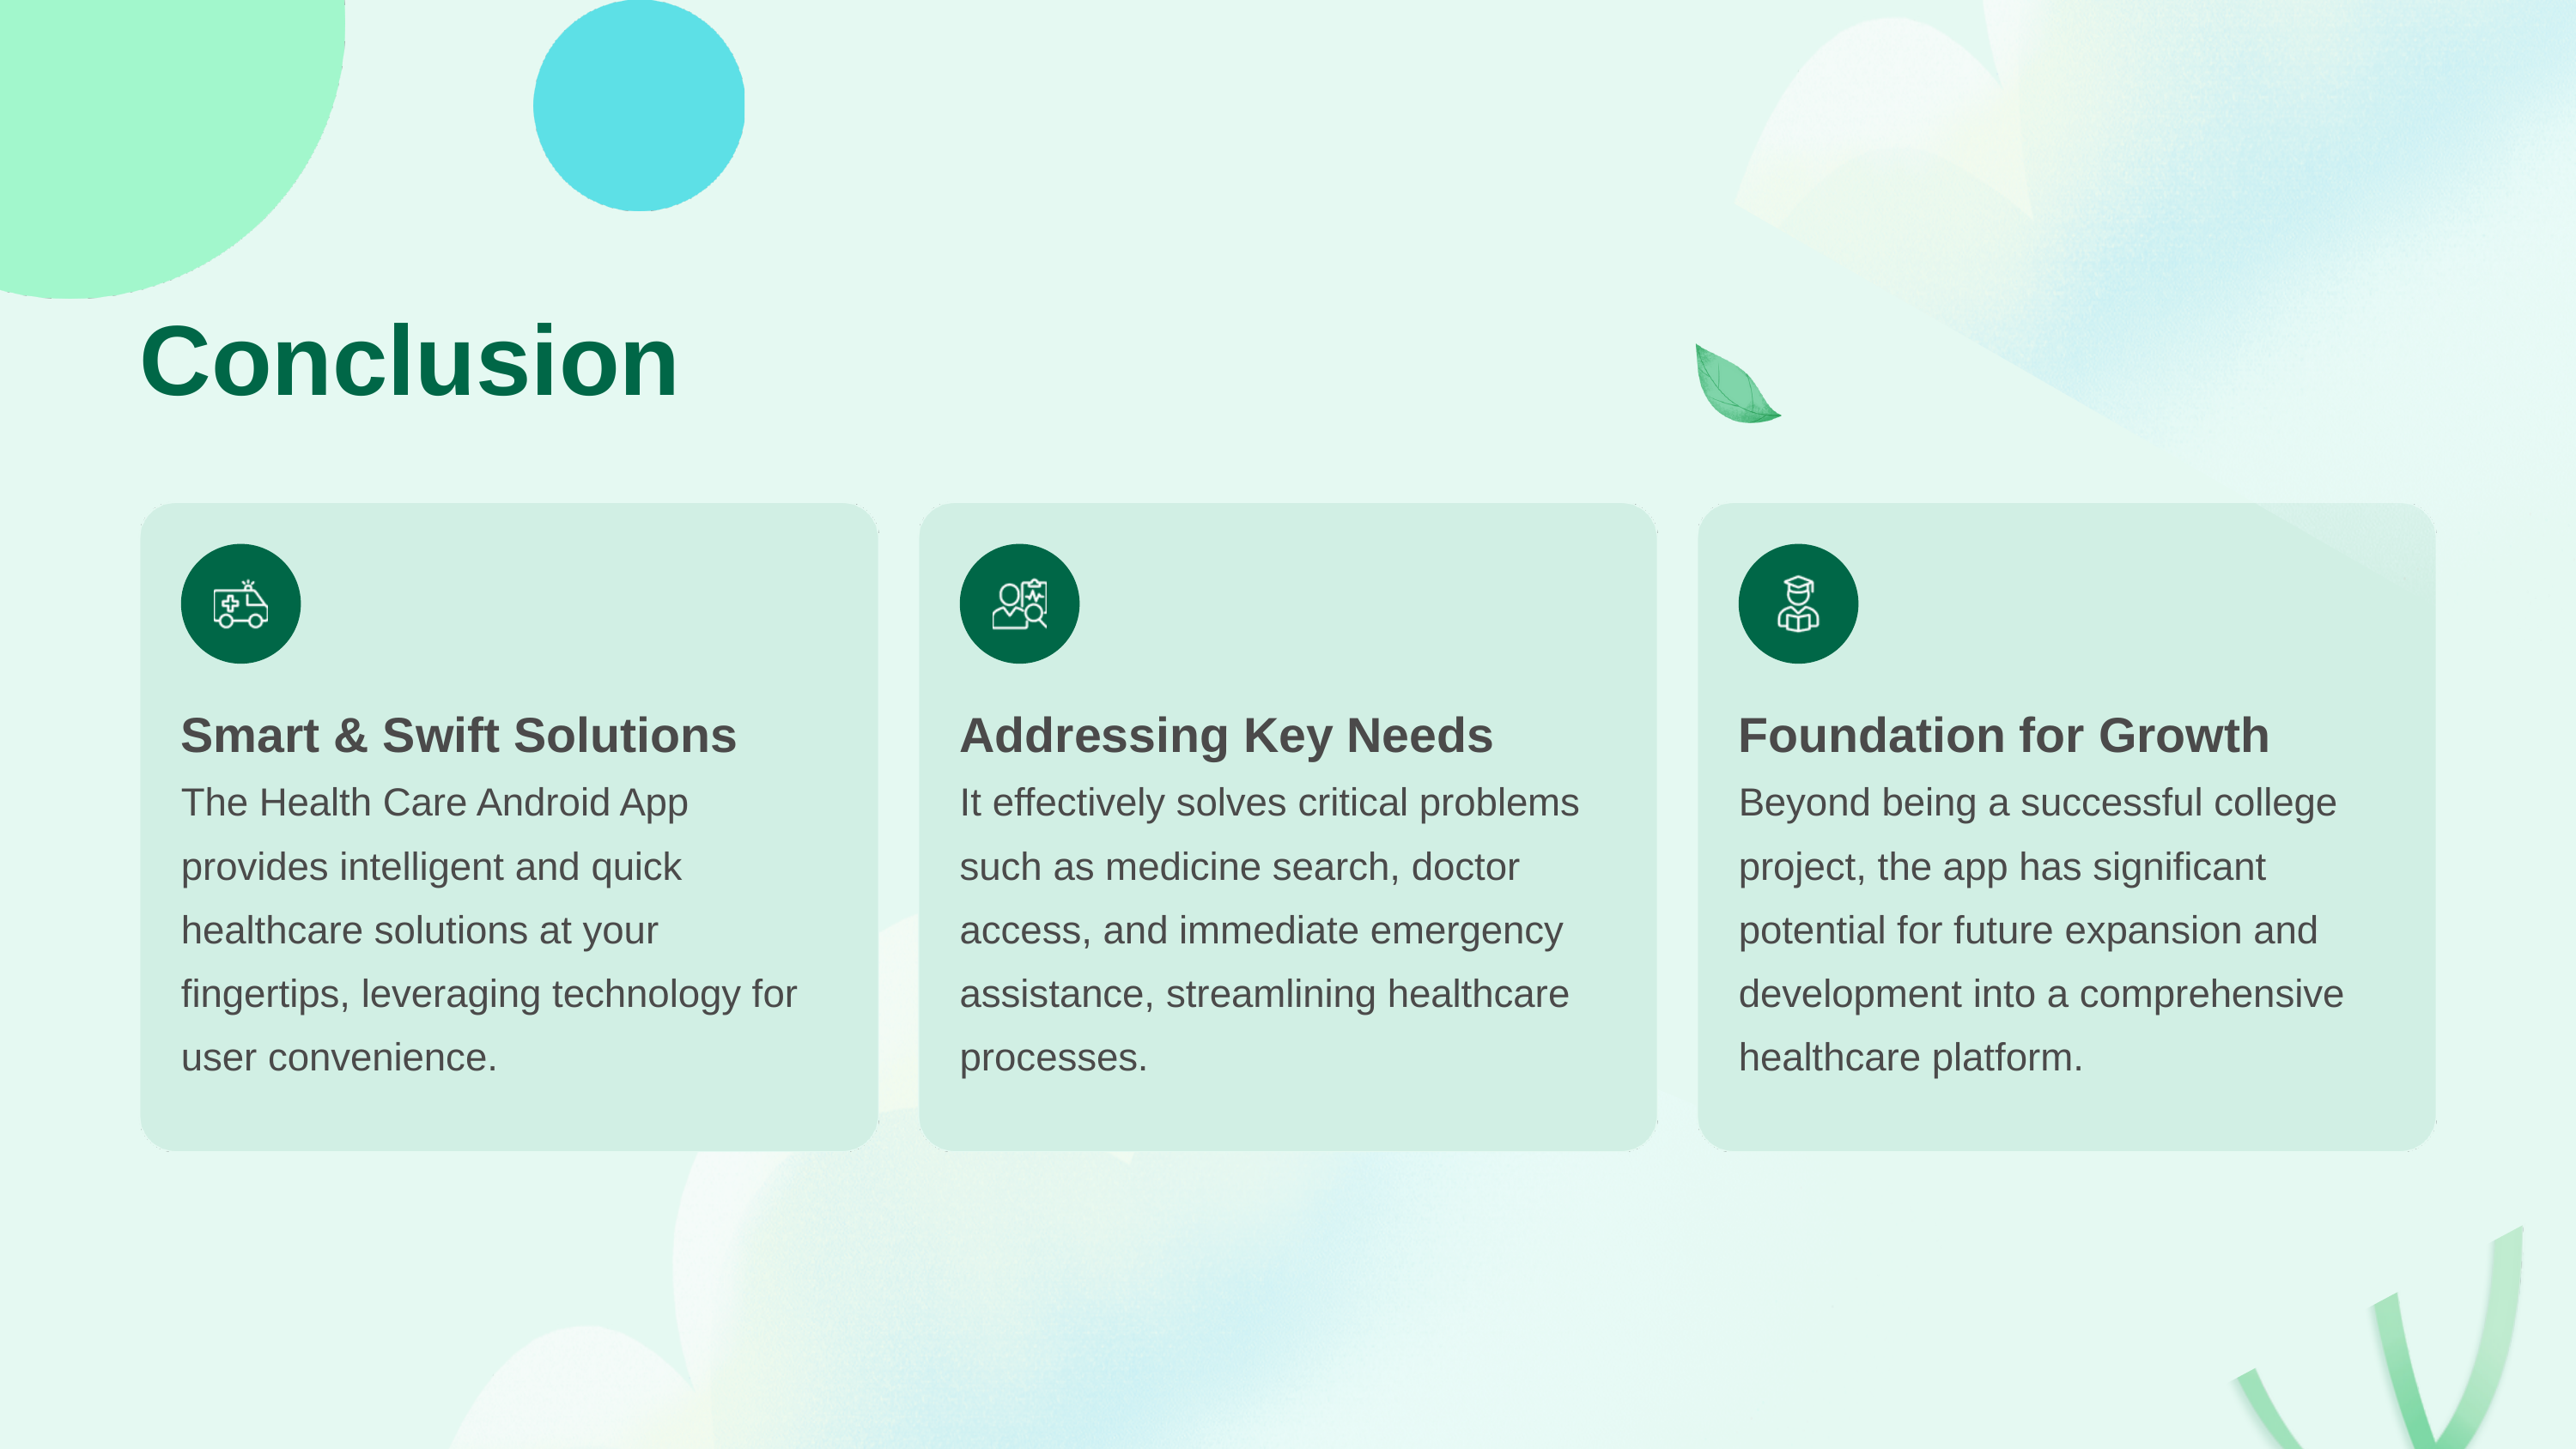

Conclusion

Smart & Swift Solutions
Addressing Key Needs
Foundation for Growth
The Health Care Android App provides intelligent and quick healthcare solutions at your fingertips, leveraging technology for user convenience.
It effectively solves critical problems such as medicine search, doctor access, and immediate emergency assistance, streamlining healthcare processes.
Beyond being a successful college project, the app has significant potential for future expansion and development into a comprehensive healthcare platform.